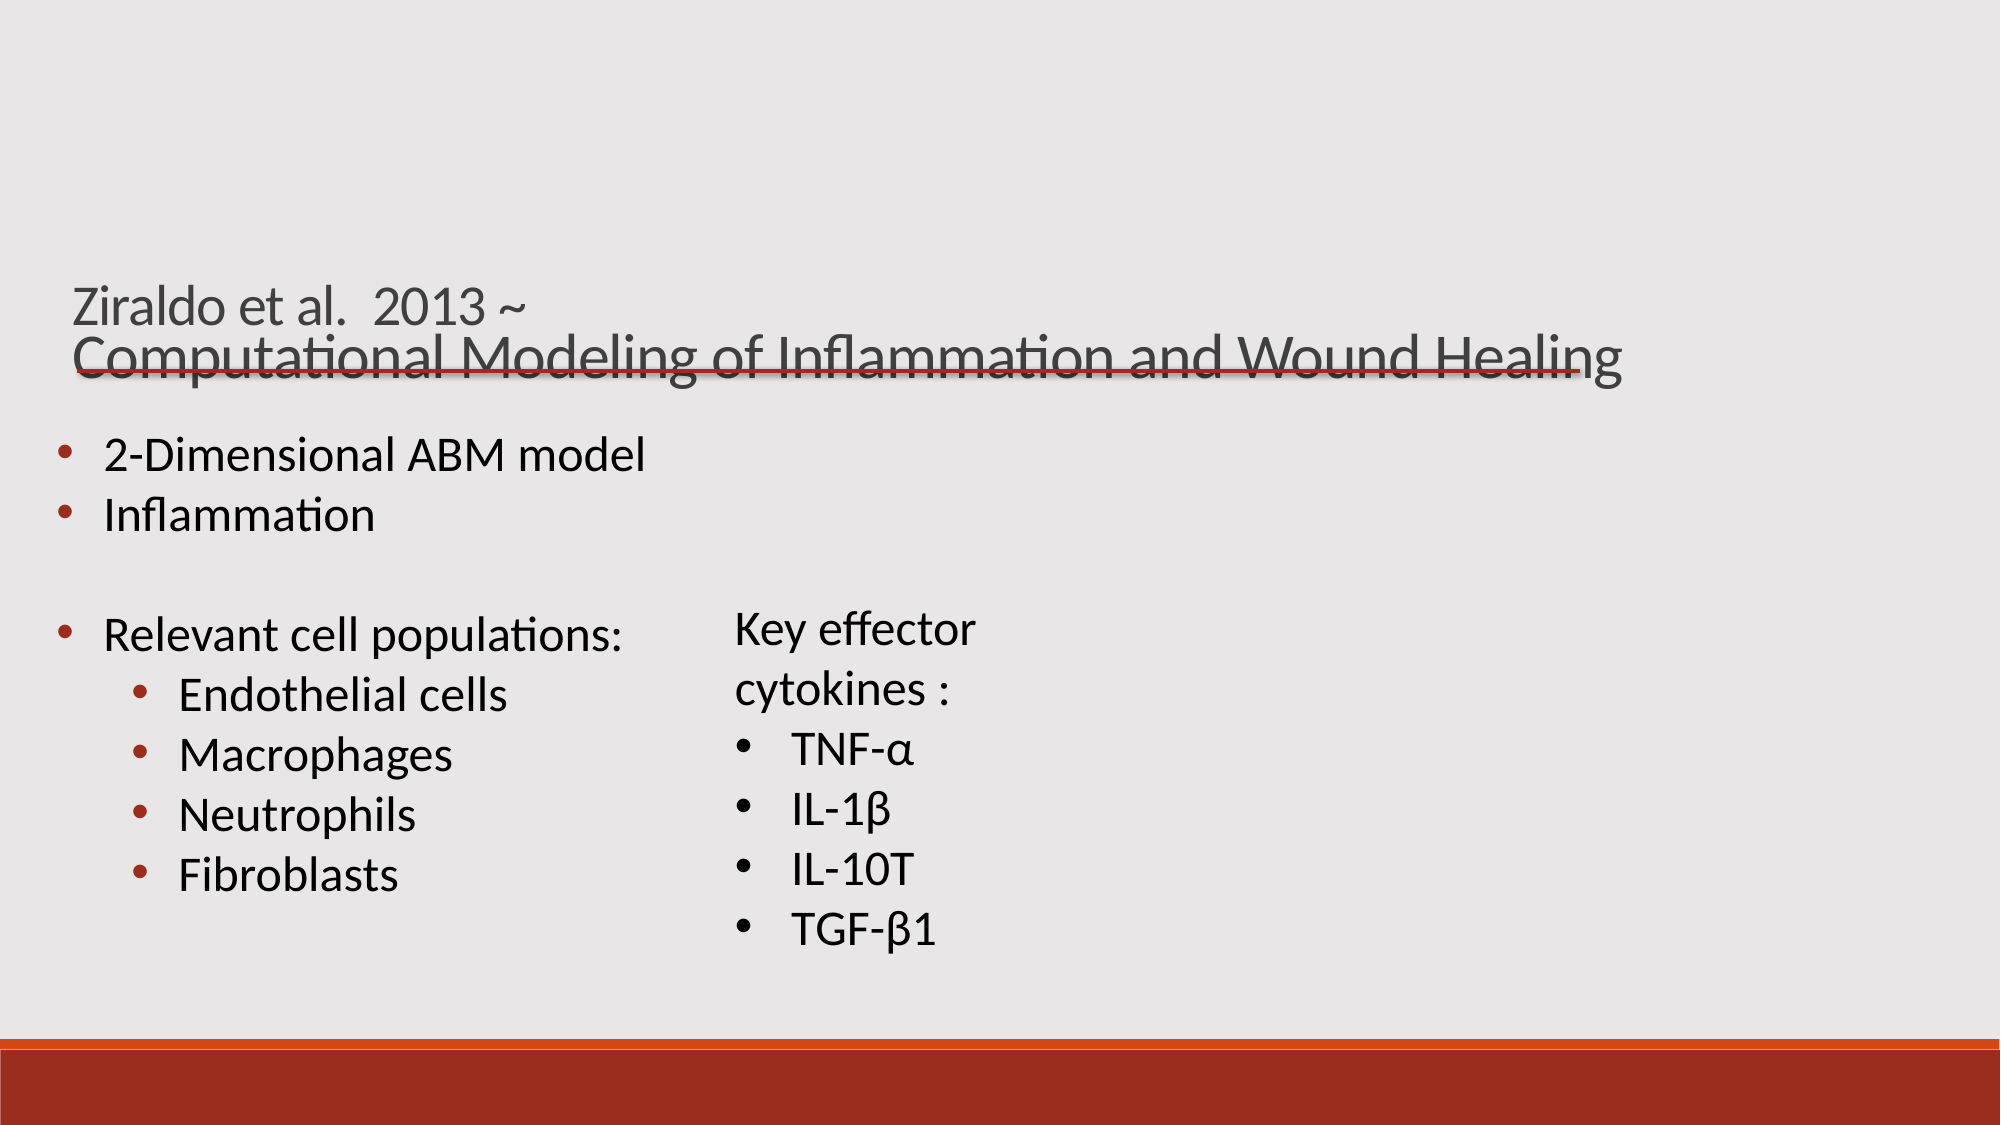

Ziraldo et al.  2013 ~
Computational Modeling of Inflammation and Wound Healing

2-Dimensional ABM model
Inflammation

Relevant cell populations:
Endothelial cells
Macrophages
Neutrophils
Fibroblasts
Key effector
cytokines :
TNF-α
IL-1β
IL-10T
TGF-β1